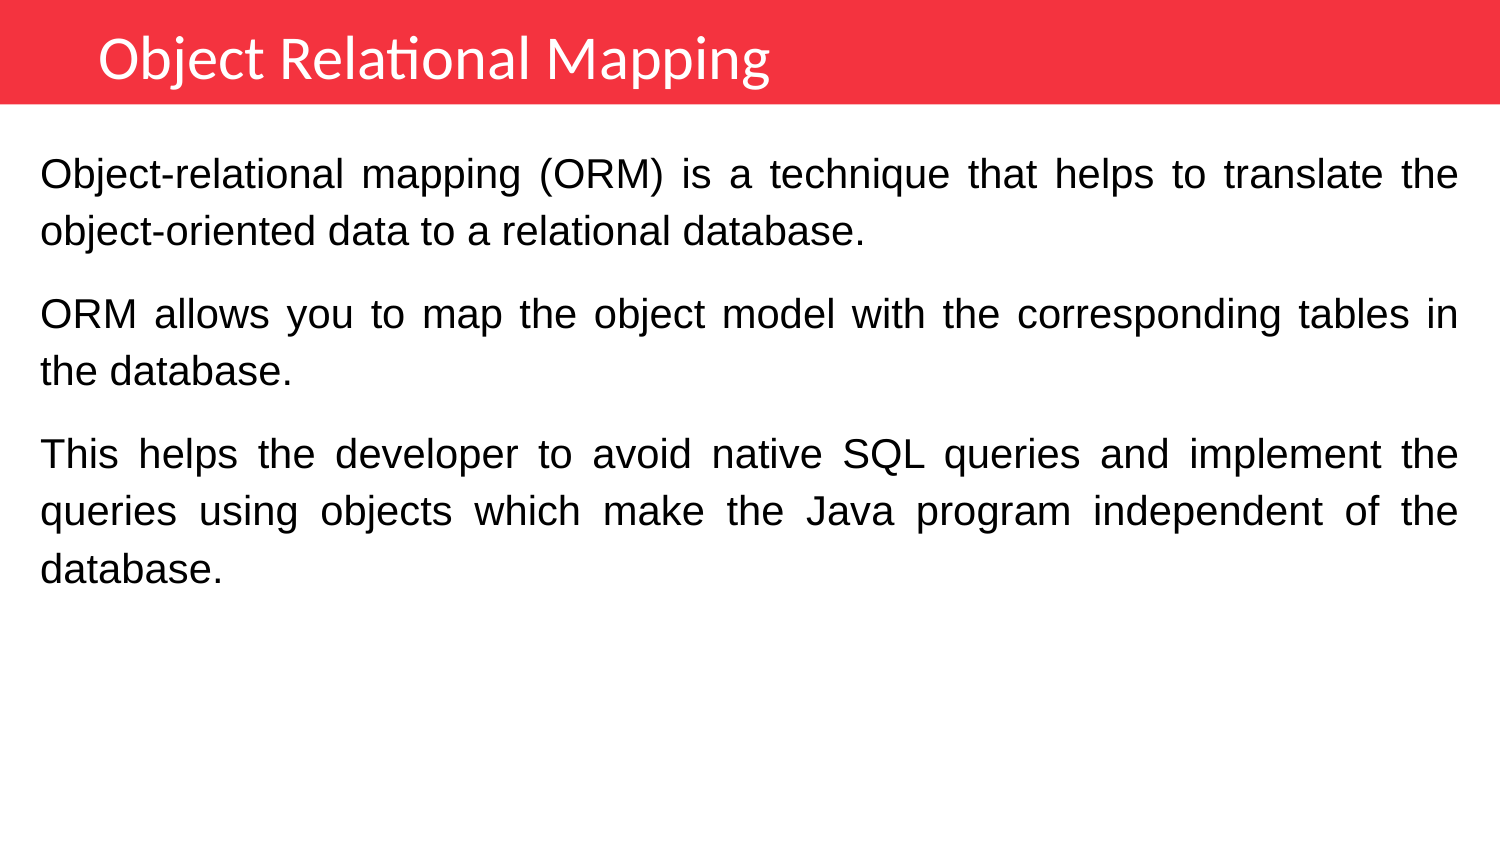

Object Relational Mapping

Object-relational mapping (ORM) is a technique that helps to translate the object-oriented data to a relational database.
ORM allows you to map the object model with the corresponding tables in the database.
This helps the developer to avoid native SQL queries and implement the queries using objects which make the Java program independent of the database.